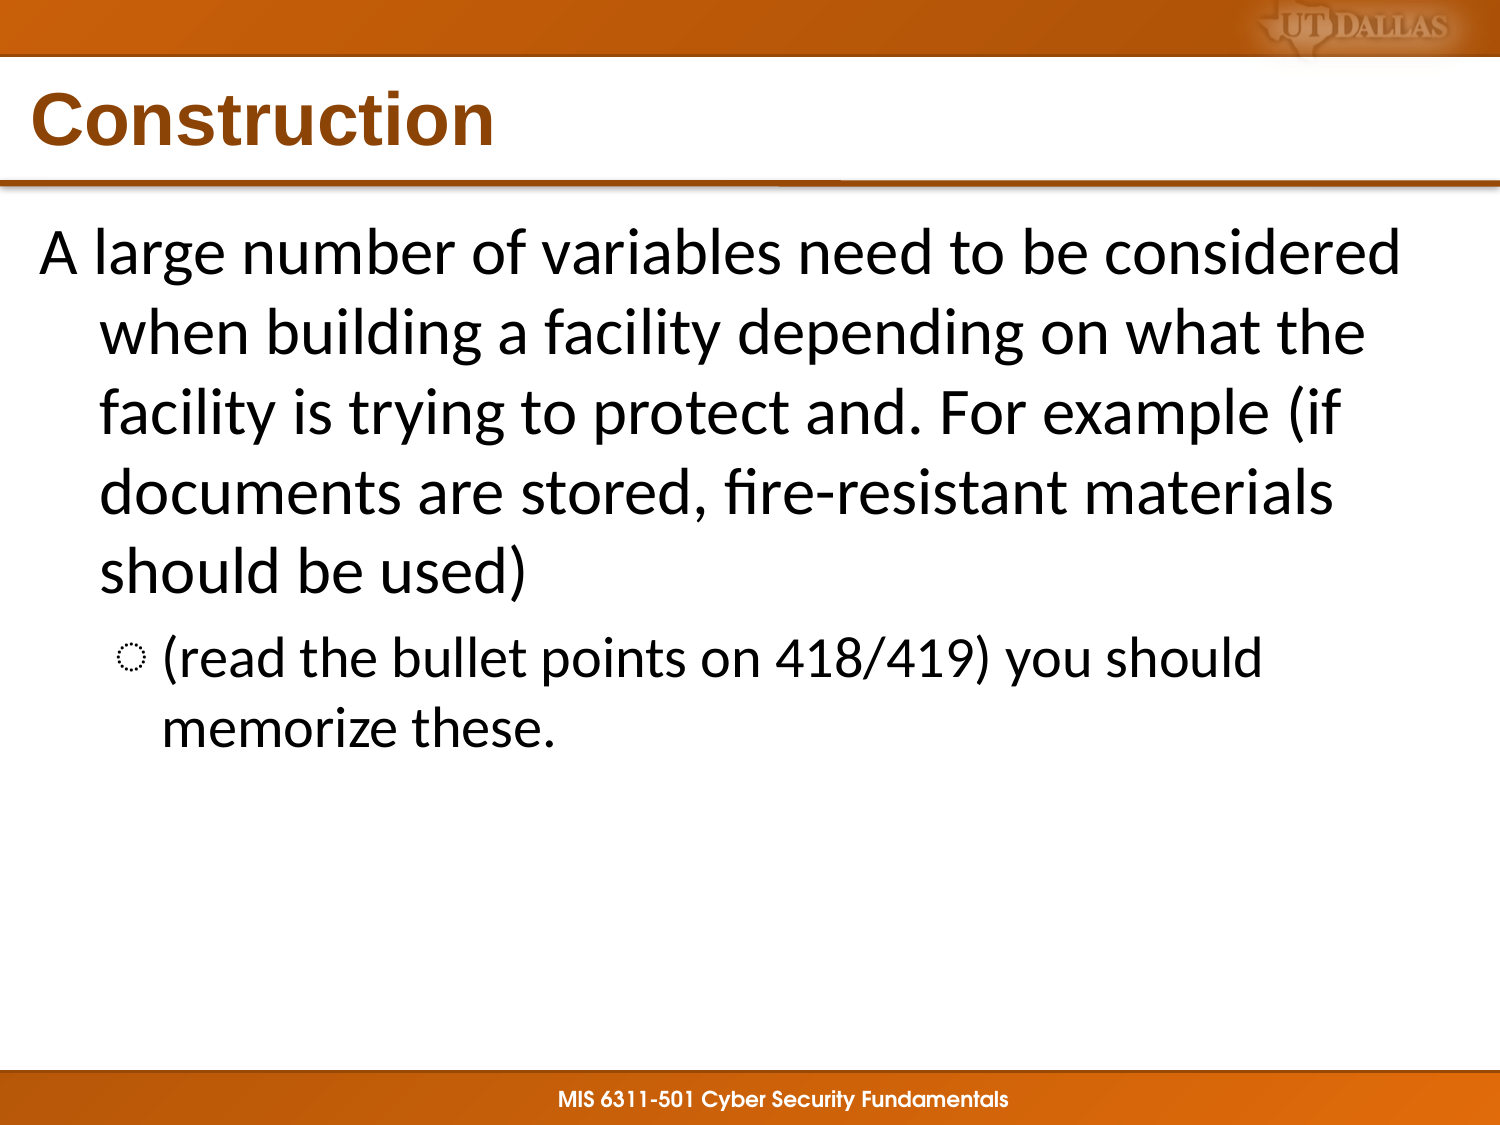

# Construction
A large number of variables need to be considered when building a facility depending on what the facility is trying to protect and. For example (if documents are stored, fire-resistant materials should be used)
(read the bullet points on 418/419) you should memorize these.